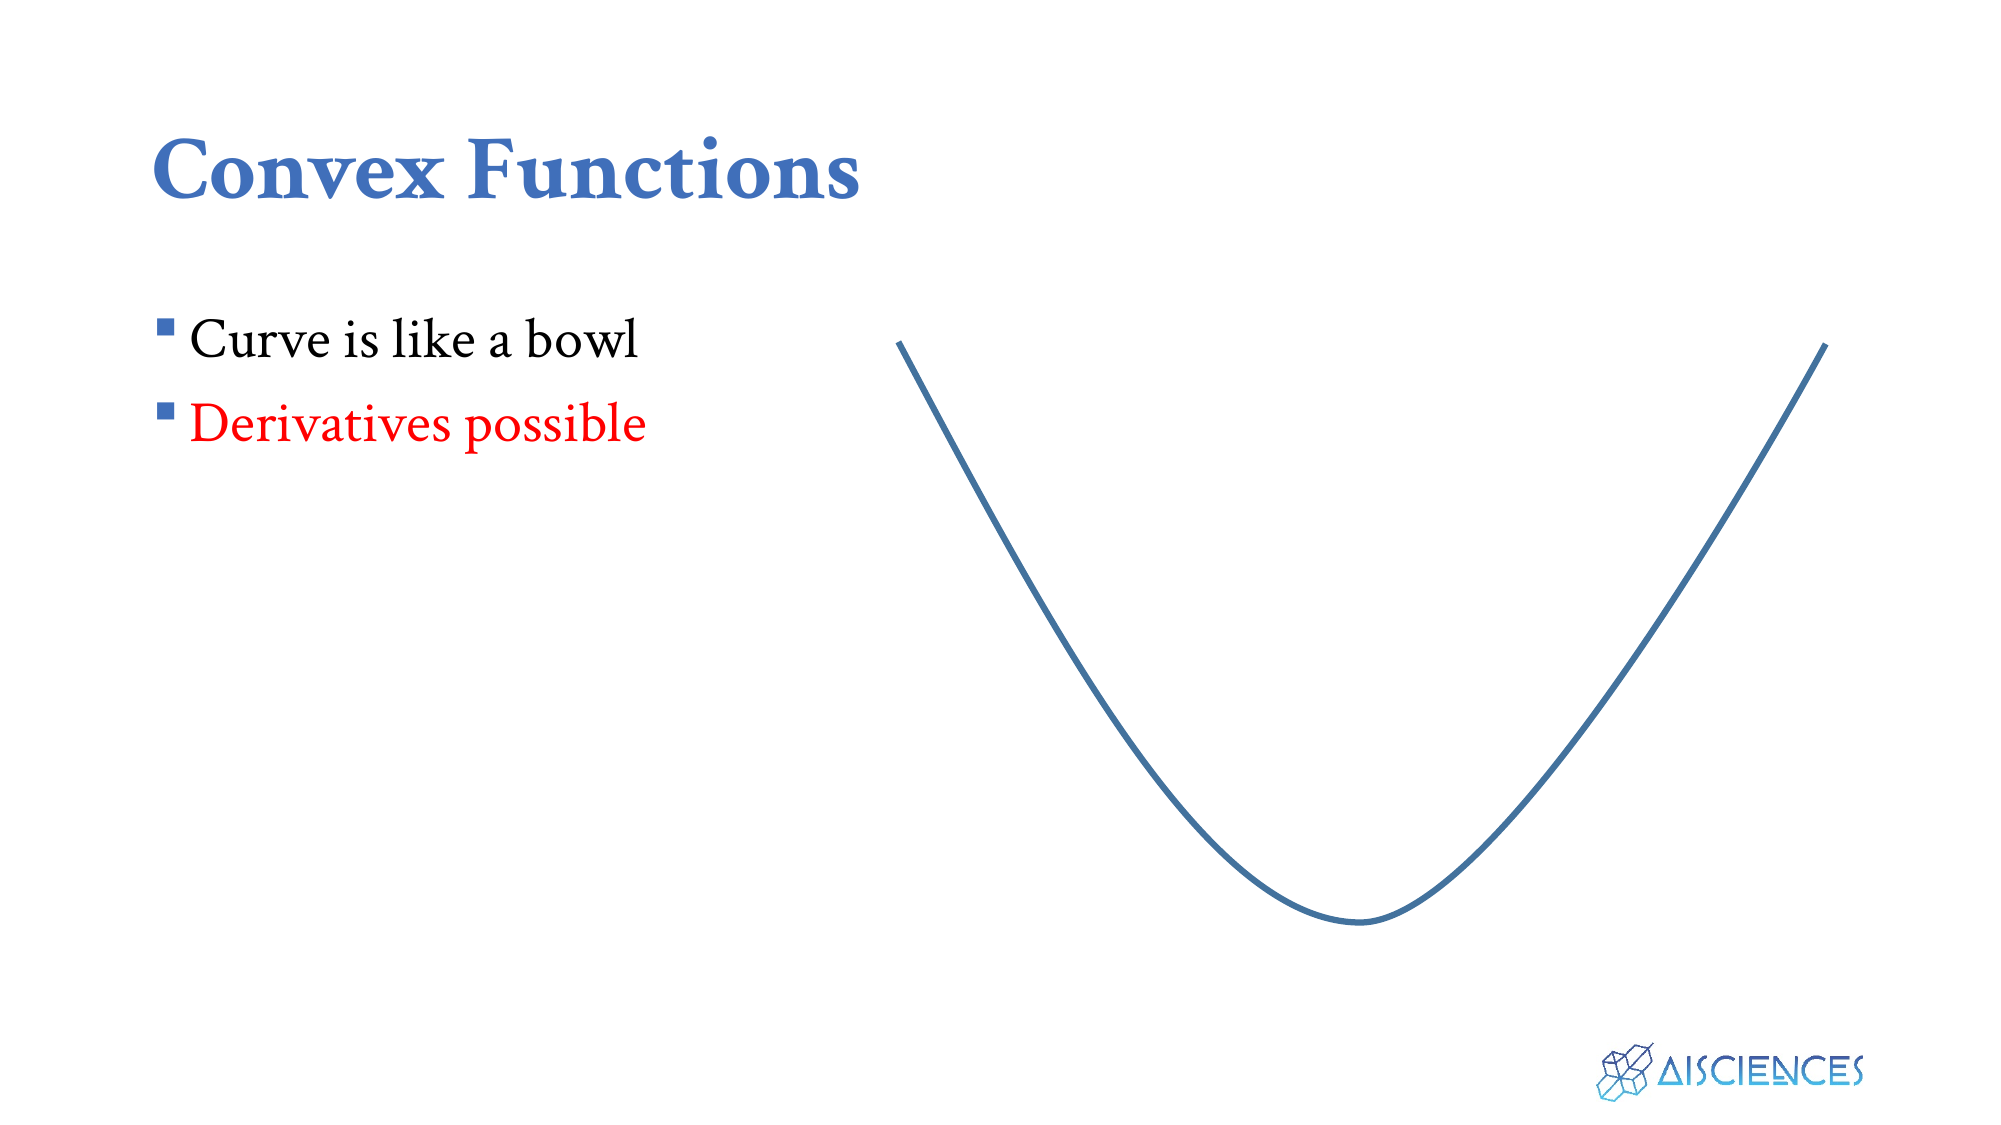

# Convex Functions
Curve is like a bowl
Derivatives possible